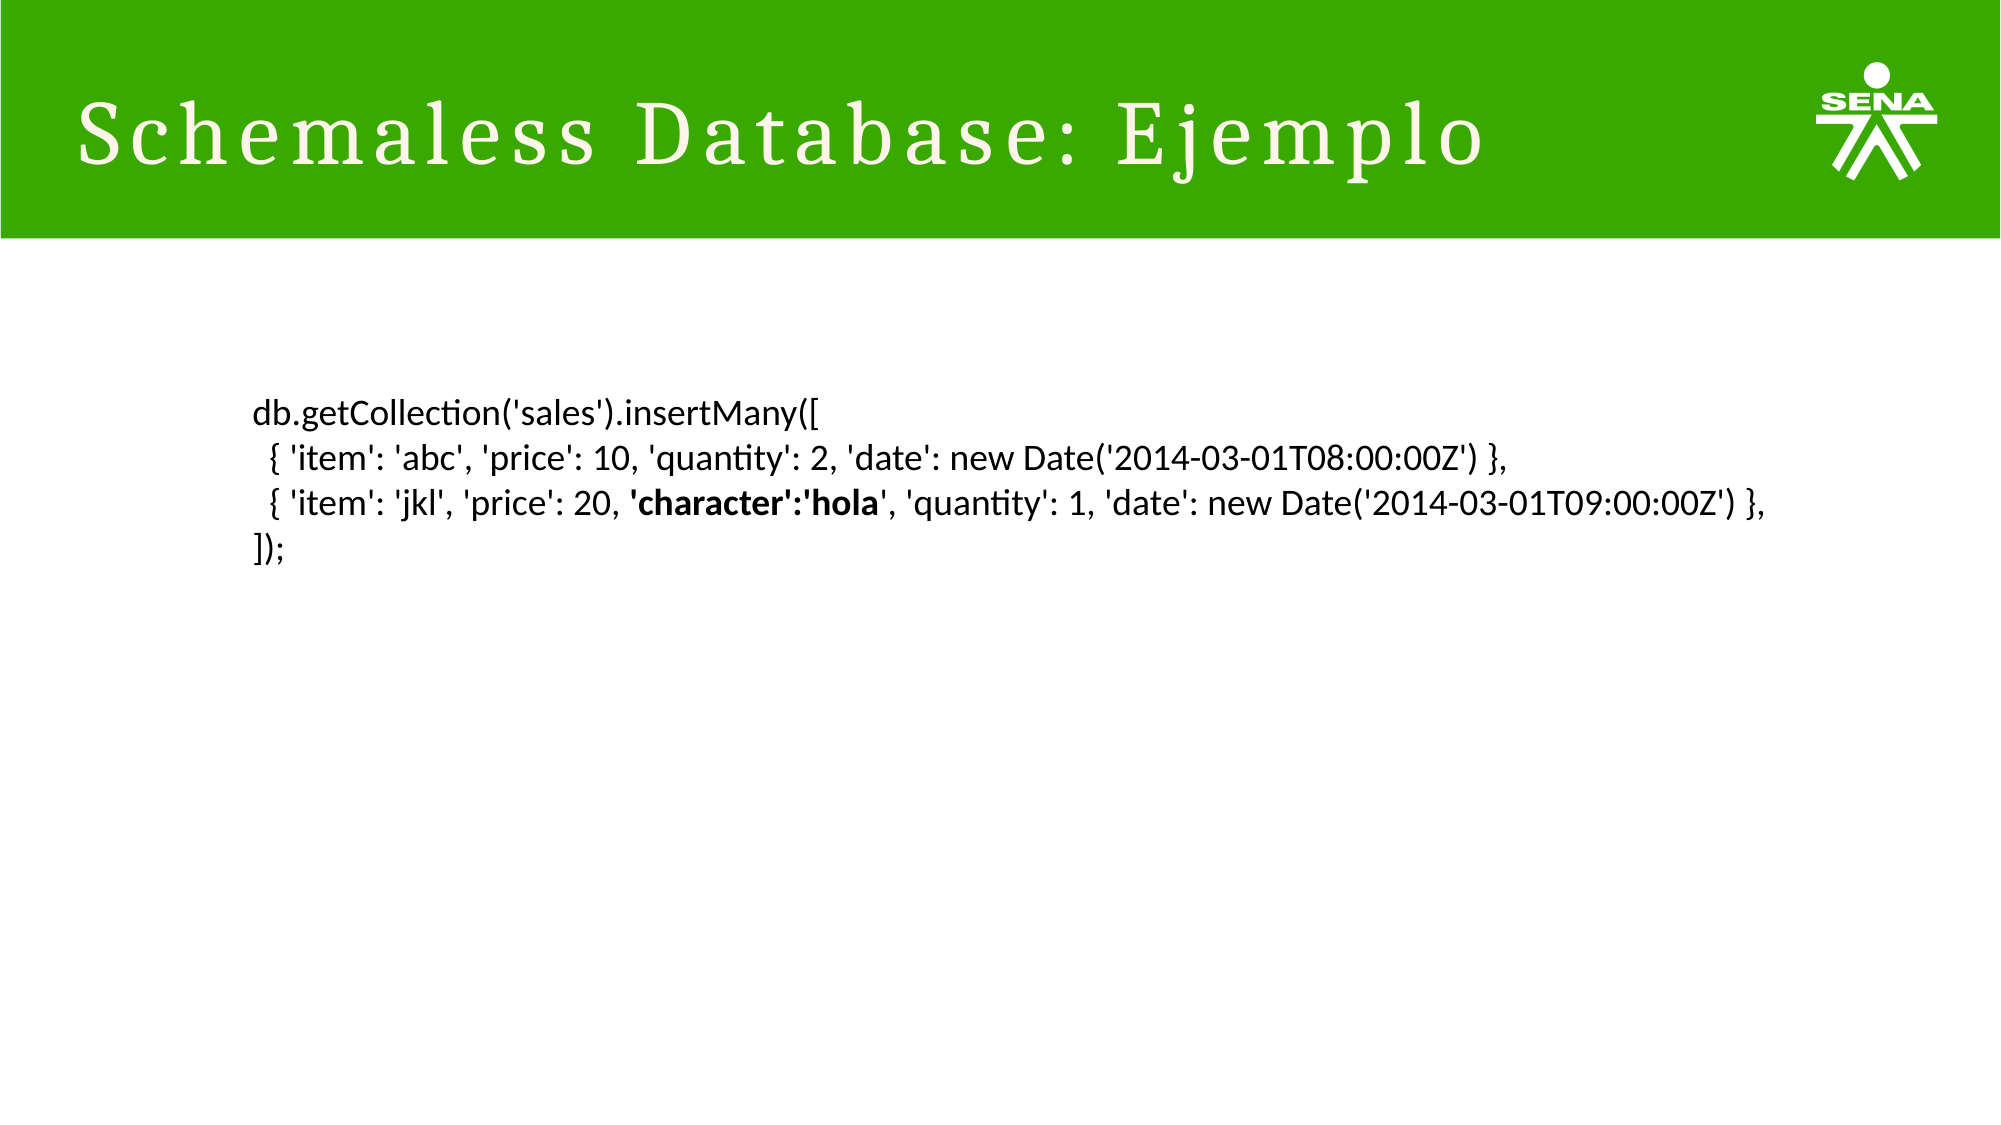

# Schemaless Database: Ejemplo
db.getCollection('sales').insertMany([
  { 'item': 'abc', 'price': 10, 'quantity': 2, 'date': new Date('2014-03-01T08:00:00Z') },
  { 'item': 'jkl', 'price': 20, 'character':'hola', 'quantity': 1, 'date': new Date('2014-03-01T09:00:00Z') },
]);